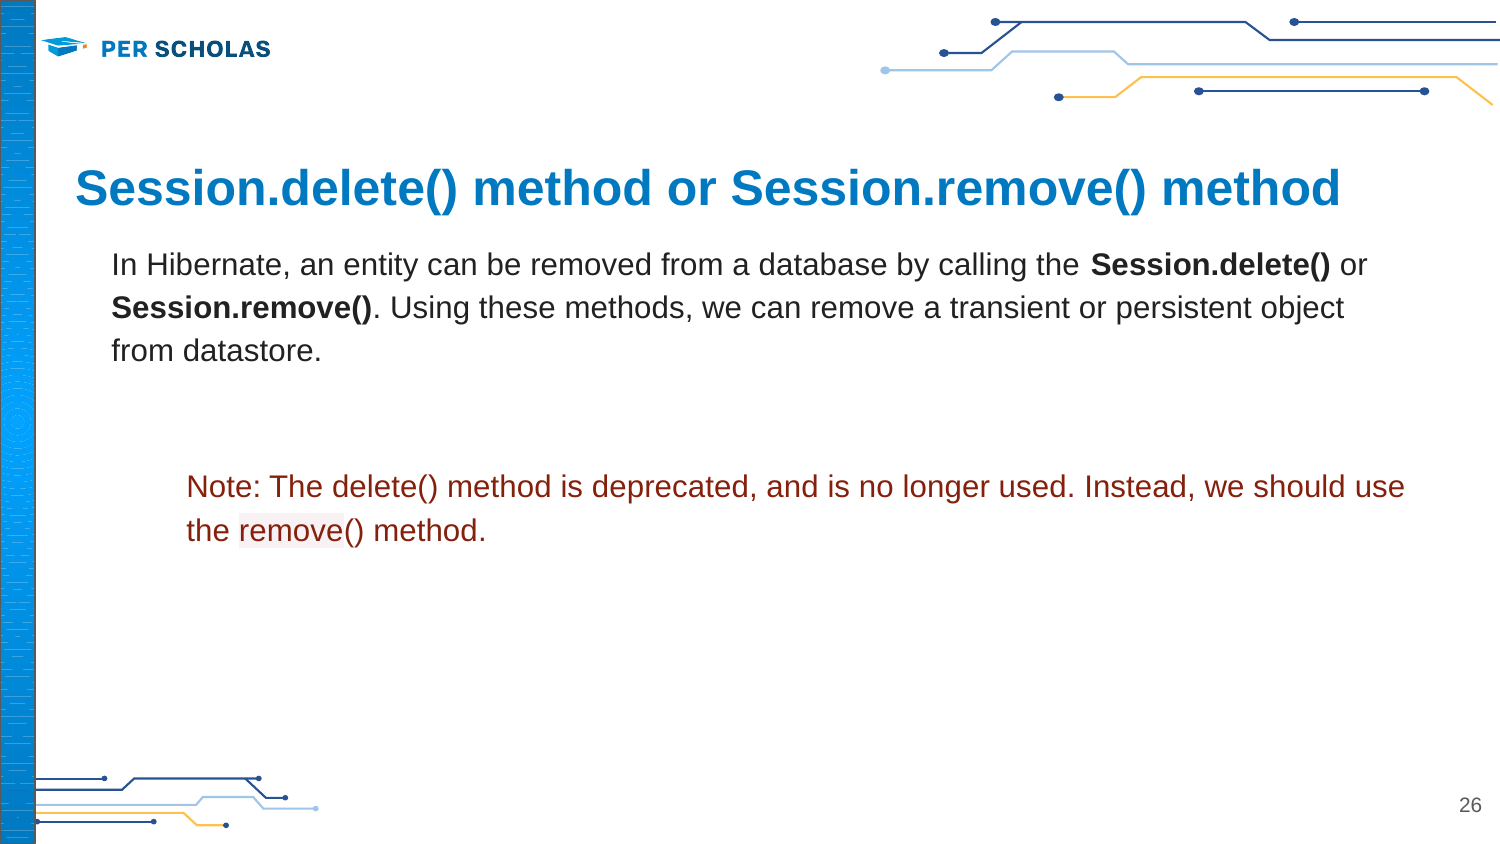

# Session.delete() method or Session.remove() method
In Hibernate, an entity can be removed from a database by calling the Session.delete() or Session.remove(). Using these methods, we can remove a transient or persistent object from datastore.

Note: The delete() method is deprecated, and is no longer used. Instead, we should use the remove() method.